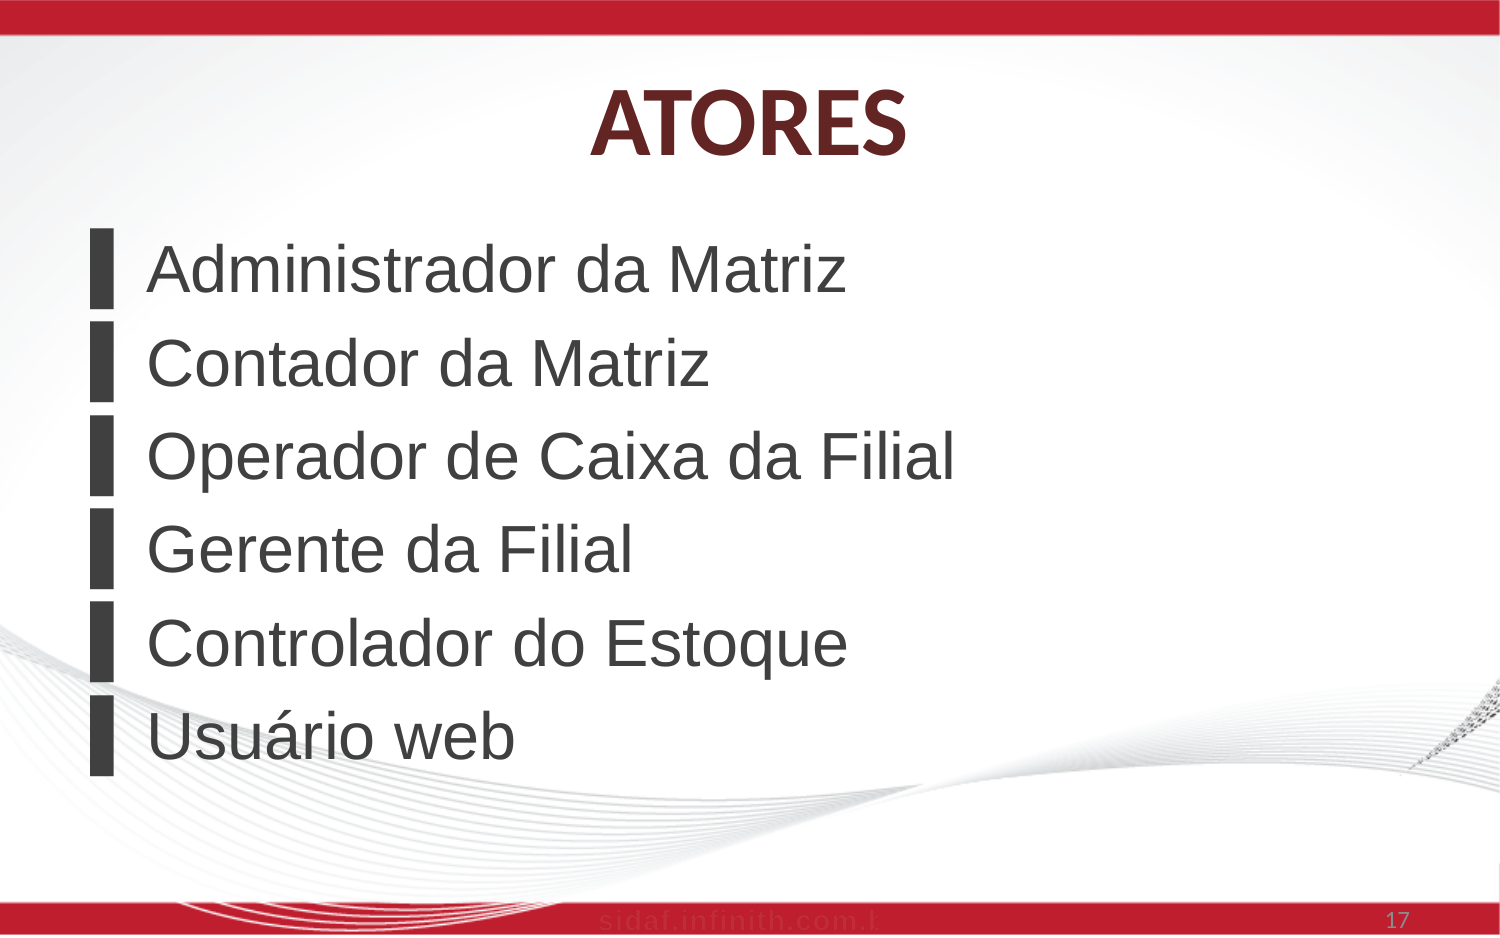

# Atores
Administrador da Matriz
Contador da Matriz
Operador de Caixa da Filial
Gerente da Filial
Controlador do Estoque
Usuário web

17